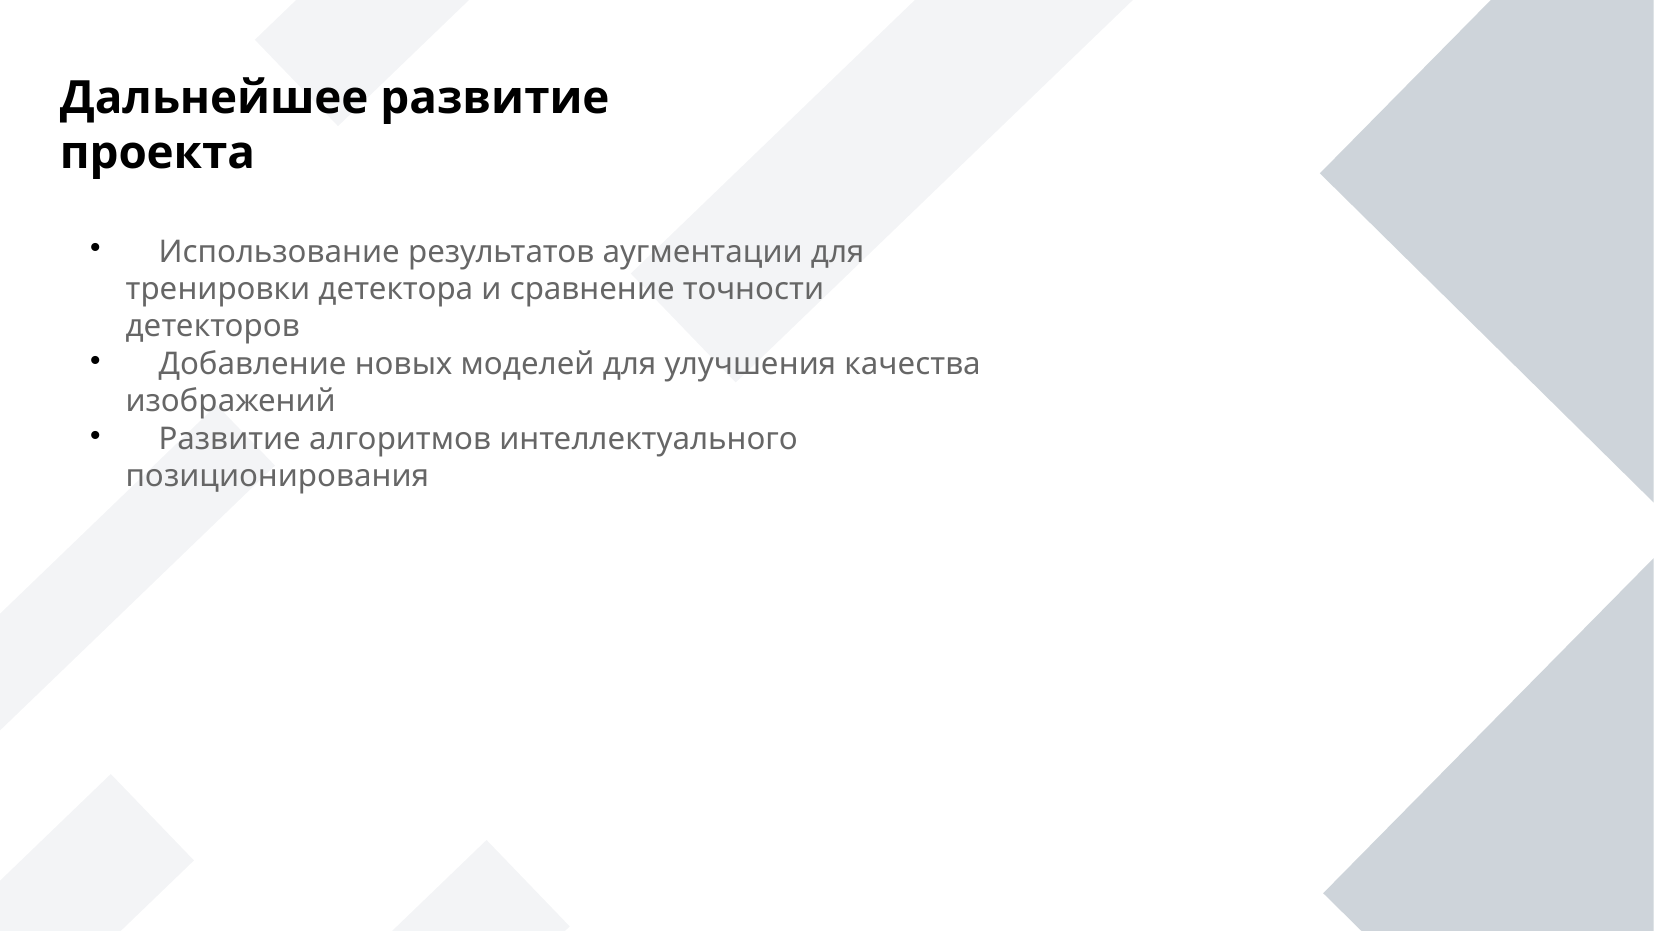

Дальнейшее развитие проекта
    Использование результатов аугментации для тренировки детектора и сравнение точности детекторов
    Добавление новых моделей для улучшения качества изображений
    Развитие алгоритмов интеллектуального позиционирования